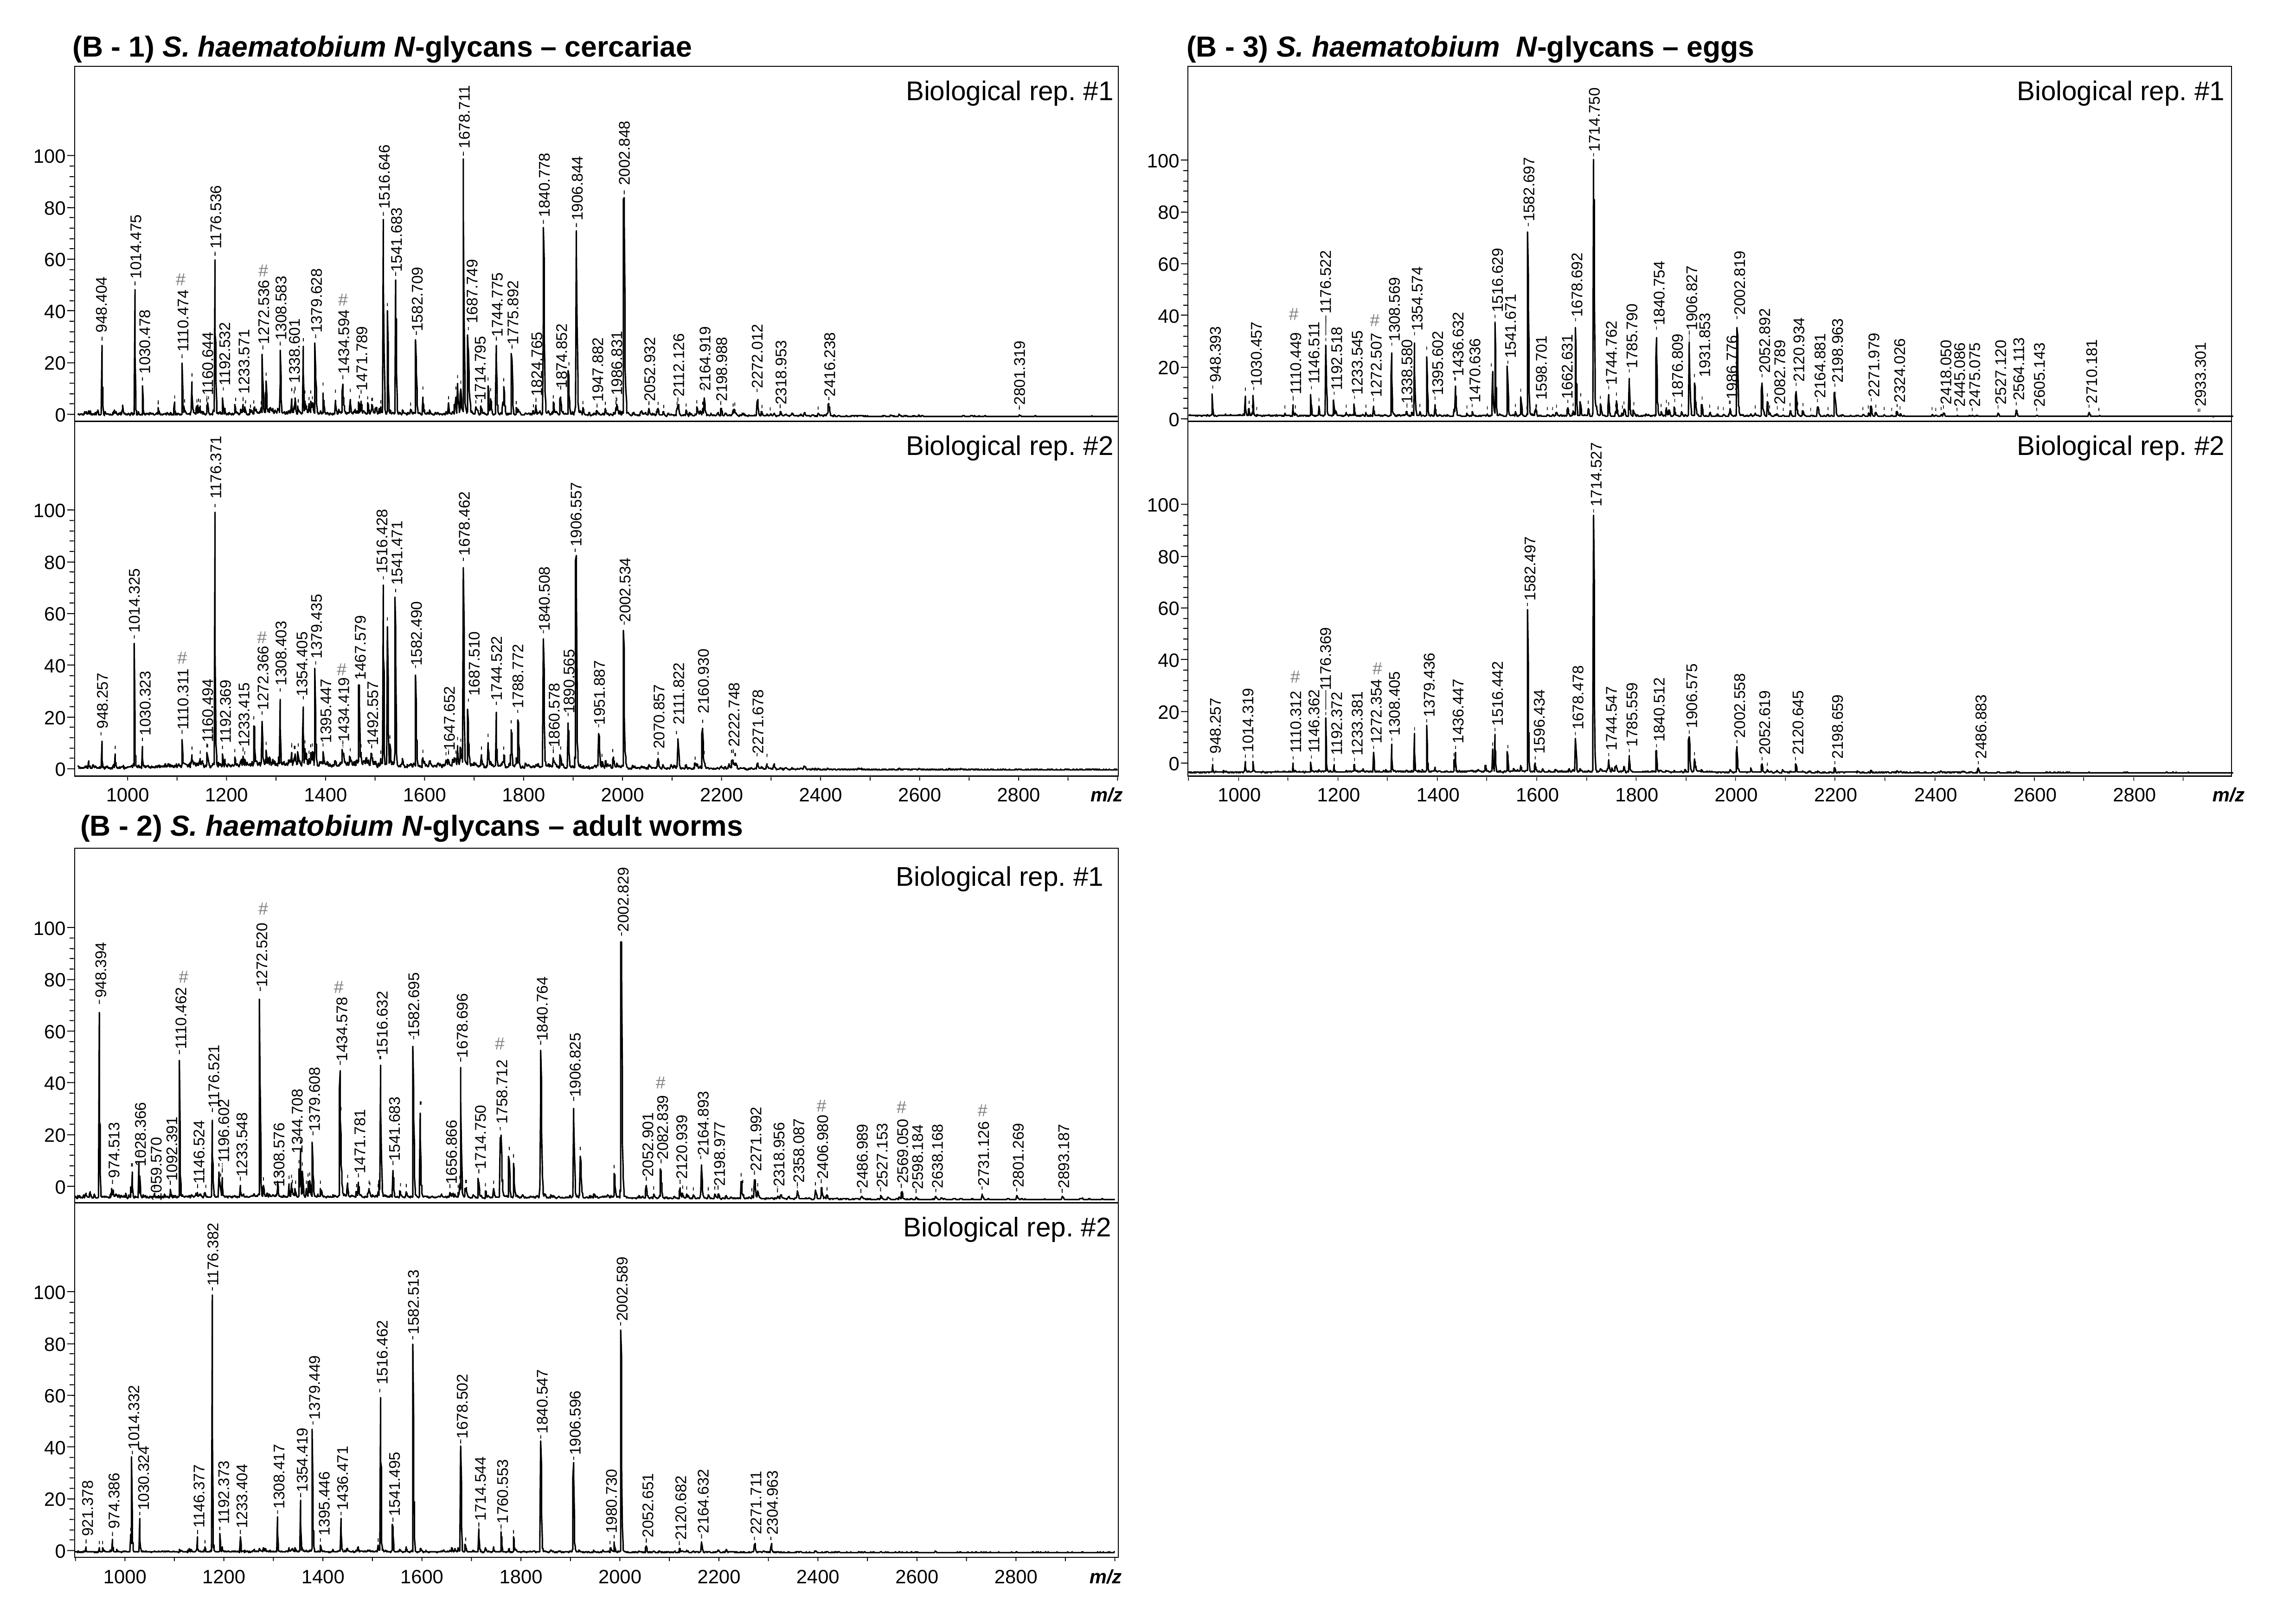

(B - 1) S. haematobium N-glycans – cercariae
(B - 3) S. haematobium  N-glycans – eggs

Biological rep. #1

Biological rep. #1
1678.711
1714.750
2002.848
100

80

60

40

20

0

100

80

60

40

20

0

1516.646
1840.778
1906.844
1582.697

1176.536

1541.683
1014.475

#
#
1516.629

1176.522
2002.819
1678.692

1687.749

1840.754
#
1906.827
1354.574
1582.709
1379.628
948.404
1744.775
1308.583
#
1308.569
1272.536

1775.892
#
1110.474

1541.671

1785.790

2052.892

1434.594
1030.478

1436.632

1931.853

2120.934
2198.963

1338.601

1146.511
1744.762
1030.457
1192.532

948.393

1874.852
2272.012
1471.789
1192.518
2164.919
1233.571
1233.545
1986.831
1110.449
1395.602

1160.644
1824.765
2416.238

2271.979
1272.507
2112.126
2164.881
1876.809
1662.631
1986.776
1598.701
1714.795
2564.113
2198.988
2052.932
1947.882

2324.026
1470.636
1338.580
2710.181

2082.789
2418.050
2527.120
2318.953

2801.319
2933.301
2445.086
2475.075
2605.143

Biological rep. #2
Biological rep. #2

1176.371
1714.527
100

80

60

40

20

0

100

80

60

40

20

0

1906.557

1678.462

1516.428
1541.471

1582.497

2002.534

1840.508
1014.325

1379.435

#
1582.490

1467.579
#
1308.403
1176.369
#
1687.510
#
1354.405
1744.522

#

1788.772
1272.366
2160.930
1890.565

1379.436
1951.887
2111.822
1516.442
1906.575

1678.478
1110.311

948.257
1030.323
1308.405

2002.558

1434.419
1840.512
1160.494
1395.447

1436.447
1272.354
1192.369
1492.557
1785.559
2222.748
1233.415
1860.578
2070.857
1647.652
1744.547

1014.319

1146.362

2271.678
1596.434
1110.312

2052.619
2120.645
1192.372
1233.381

948.257
2198.659
2486.883

1000
1200
1400
1600
1800
2000
2200
2400
2600
2800
m/z
1000
1200
1400
1600
1800
2000
2200
2400
2600
2800
m/z
(B - 2) S. haematobium N-glycans – adult worms

Biological rep. #1
2002.829
#
100

80

60

40

20

0

1272.520
948.394
#
#

1582.695
1840.764

1110.462
1516.632
1678.696
1434.578
#

1906.825

1176.521
#
1758.712
1379.608
#
#
#

1344.708
2164.893
2082.839
1541.683
1196.602
1028.366

1714.750
2271.992

1471.781
1233.548
2052.901
2120.939
2406.980

1092.391
974.513
2358.087
2569.050
1146.524
1656.866
2731.126
2198.977
2318.956
1308.576
2527.153
2801.269
2486.989
2638.168
2893.187

2598.184

1059.570

Biological rep. #2
1176.382
2002.589
100

80

60

40

20

0

1582.513

1516.462
1379.449

1840.547
1678.502
1014.332
1906.596

1354.419

1308.417
1436.471
1030.324
1541.495
1714.544
1760.553
1192.373
1146.377
1233.404
974.386
1980.730
2164.632

2271.711
2304.963

1395.446
2052.651
2120.682
921.378

1000
1200
1400
1600
1800
2000
2200
2400
2600
2800
m/z